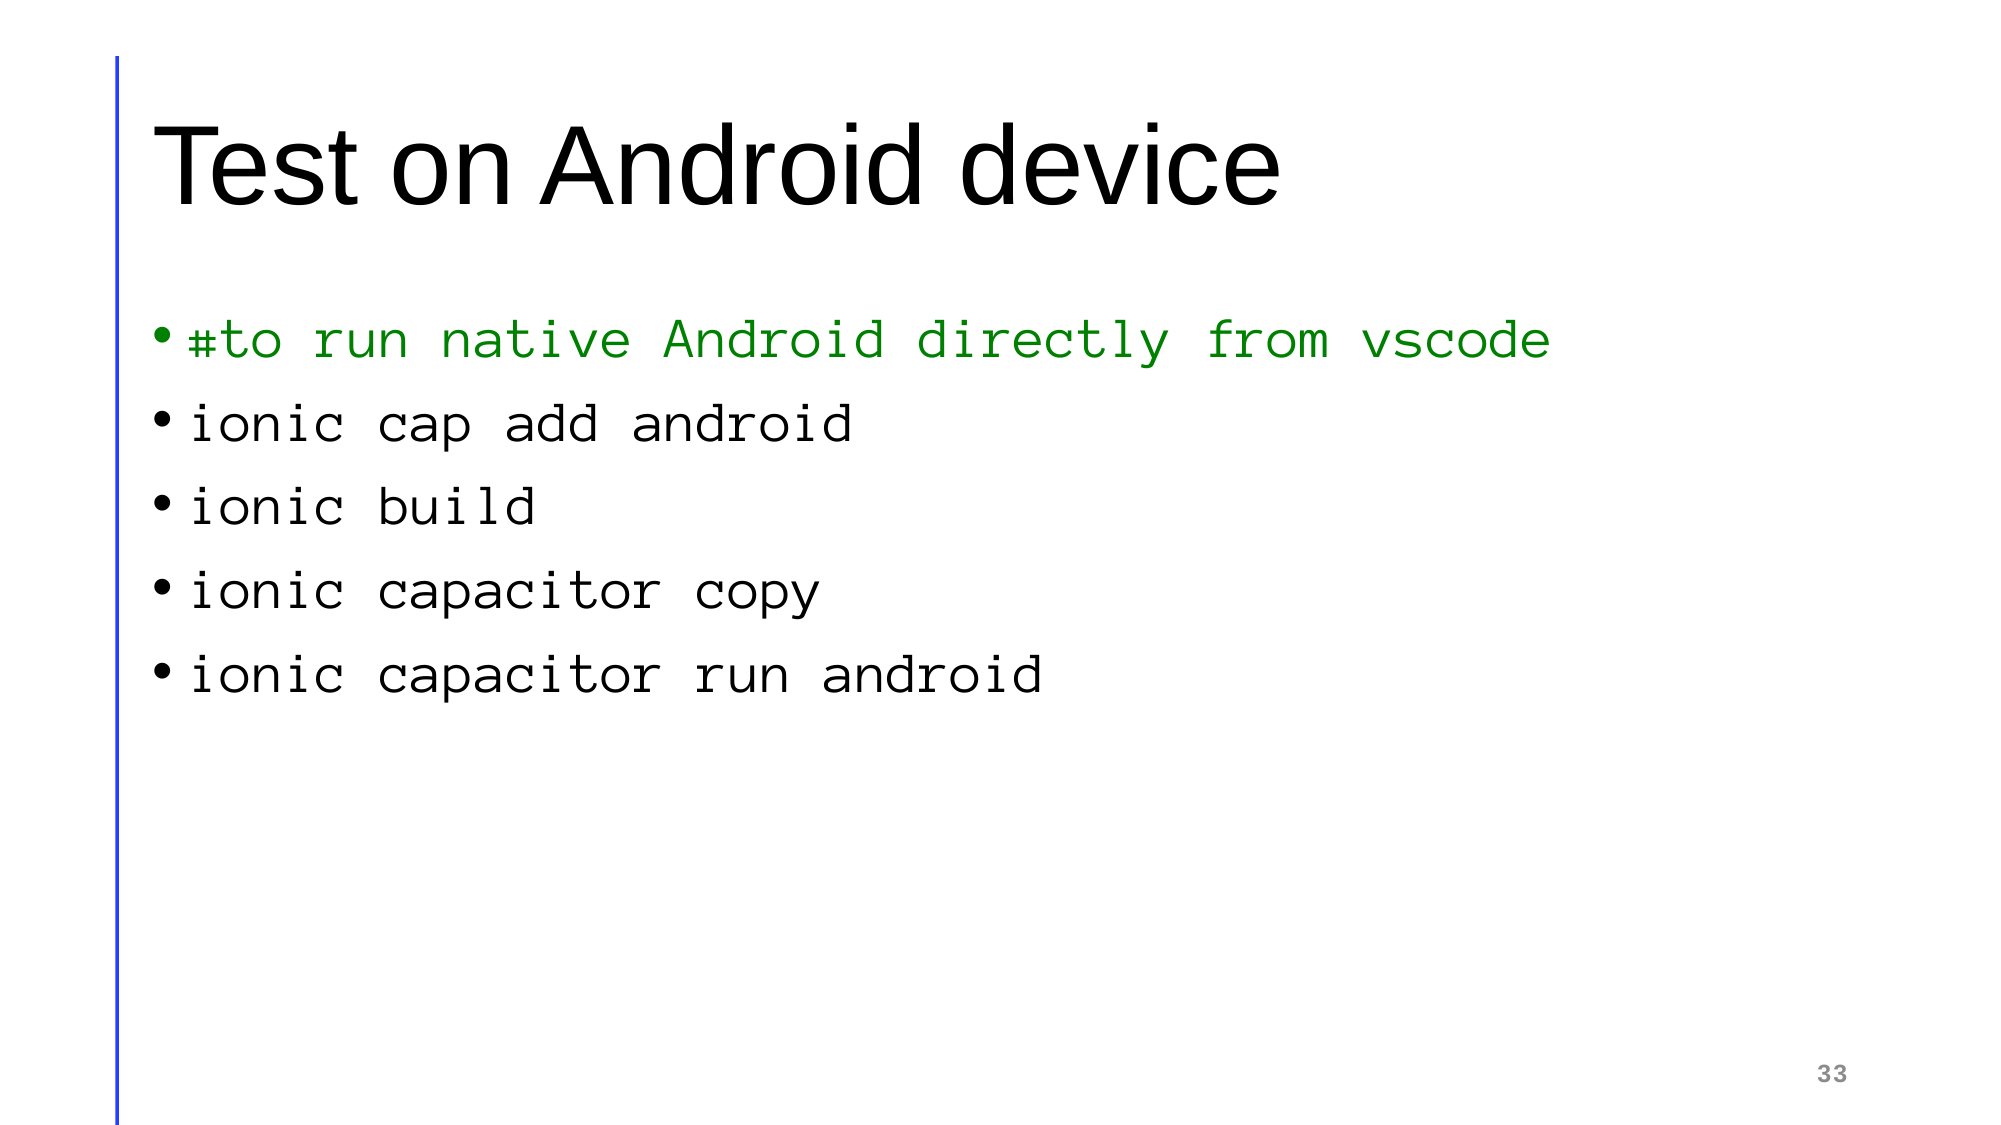

# Test on Android device
#to run native Android directly from vscode
ionic cap add android
ionic build
ionic capacitor copy
ionic capacitor run android

33